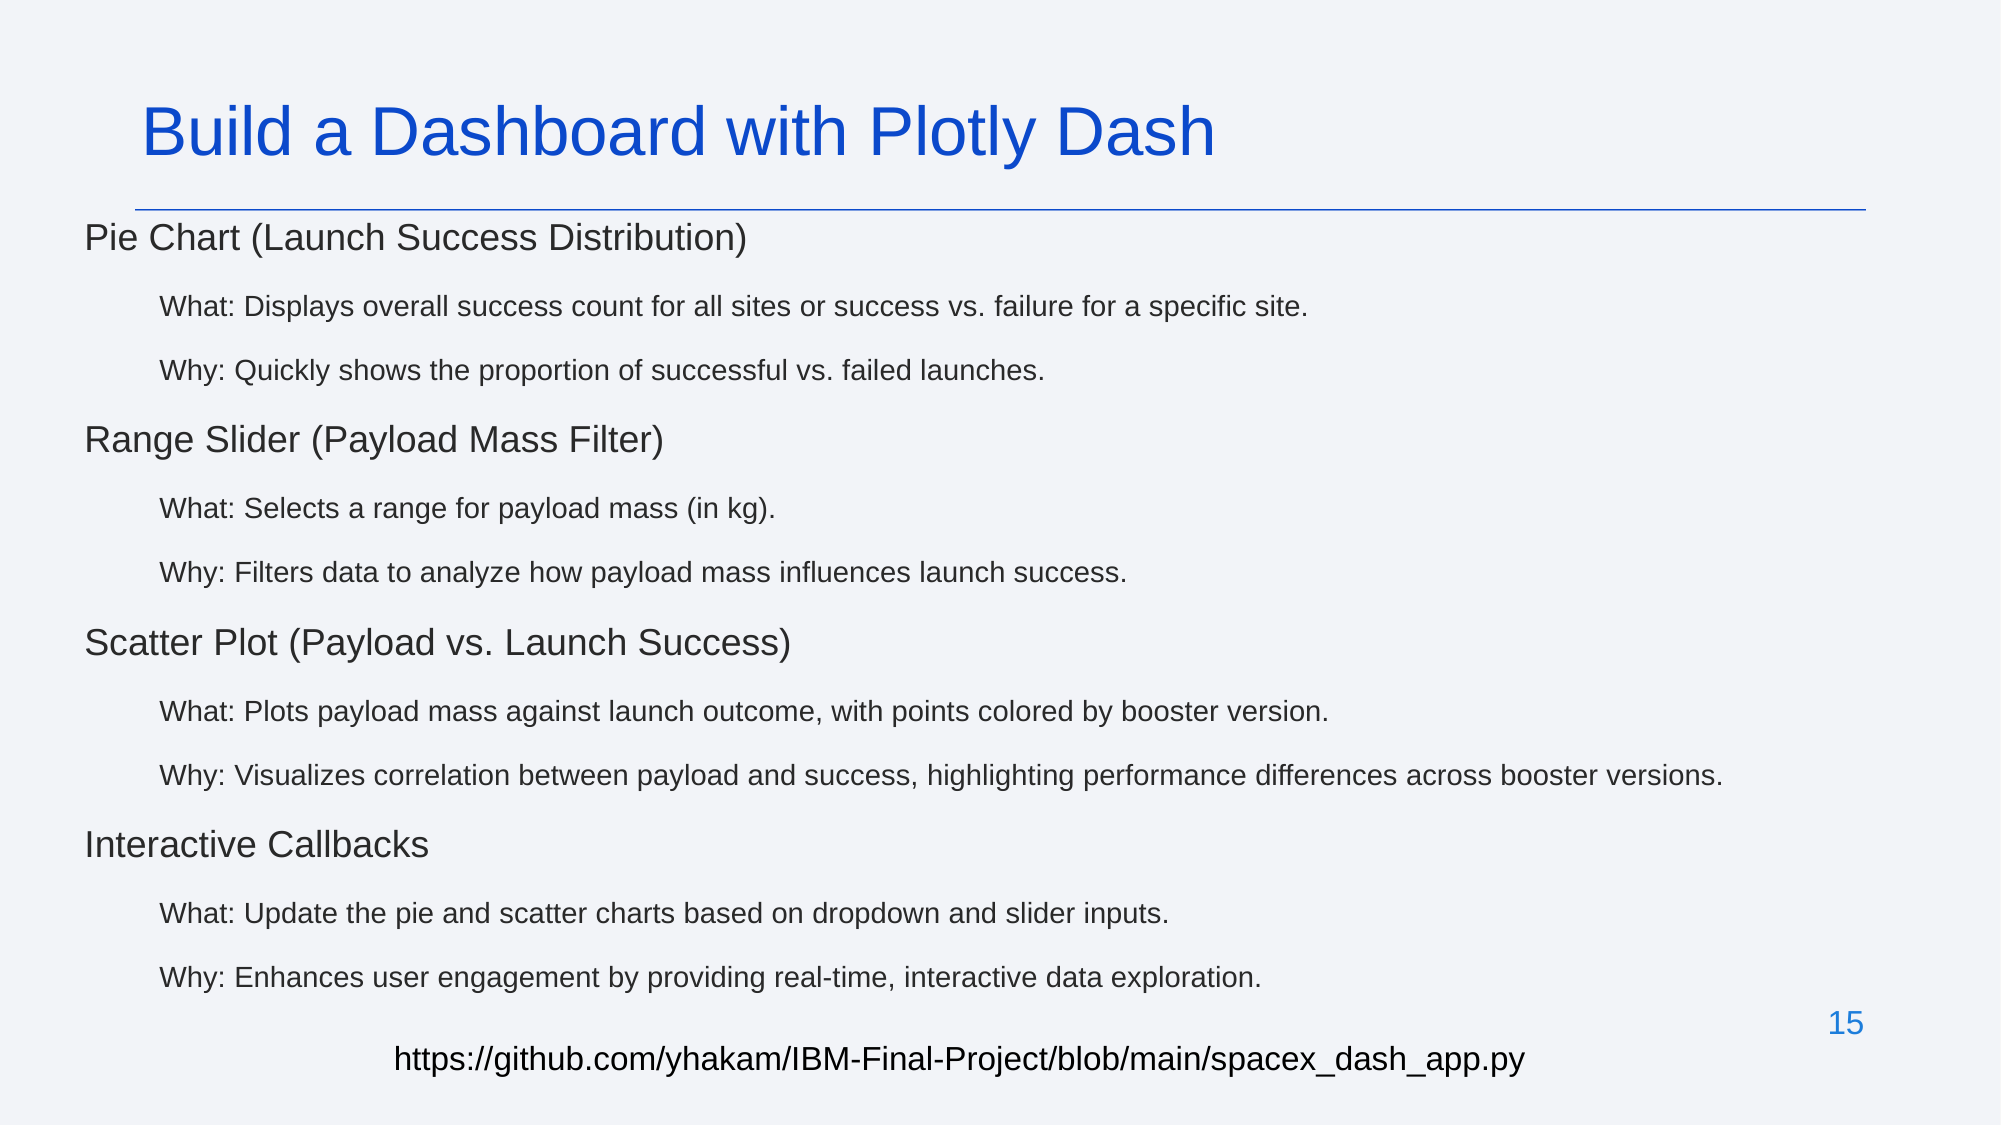

Build a Dashboard with Plotly Dash
Pie Chart (Launch Success Distribution)
What: Displays overall success count for all sites or success vs. failure for a specific site.
Why: Quickly shows the proportion of successful vs. failed launches.
Range Slider (Payload Mass Filter)
What: Selects a range for payload mass (in kg).
Why: Filters data to analyze how payload mass influences launch success.
Scatter Plot (Payload vs. Launch Success)
What: Plots payload mass against launch outcome, with points colored by booster version.
Why: Visualizes correlation between payload and success, highlighting performance differences across booster versions.
Interactive Callbacks
What: Update the pie and scatter charts based on dropdown and slider inputs.
Why: Enhances user engagement by providing real-time, interactive data exploration.
15
https://github.com/yhakam/IBM-Final-Project/blob/main/spacex_dash_app.py